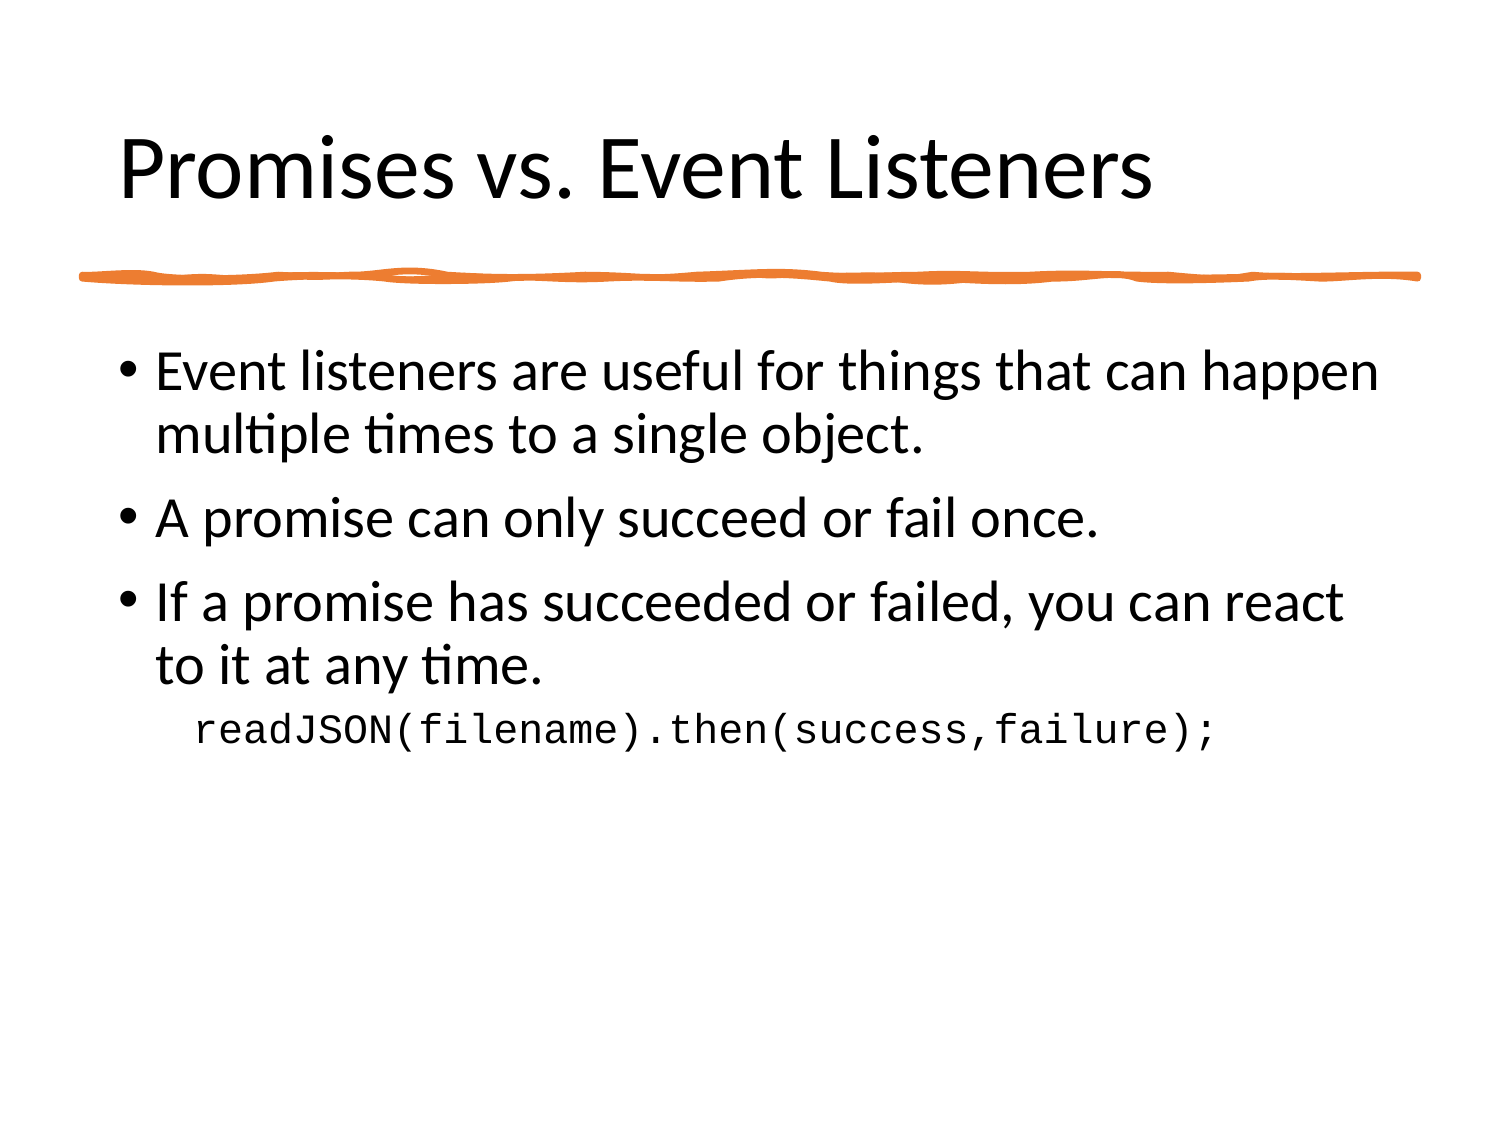

# Promises vs. Event Listeners
Event listeners are useful for things that can happen multiple times to a single object.
A promise can only succeed or fail once.
If a promise has succeeded or failed, you can react to it at any time.
readJSON(filename).then(success,failure);